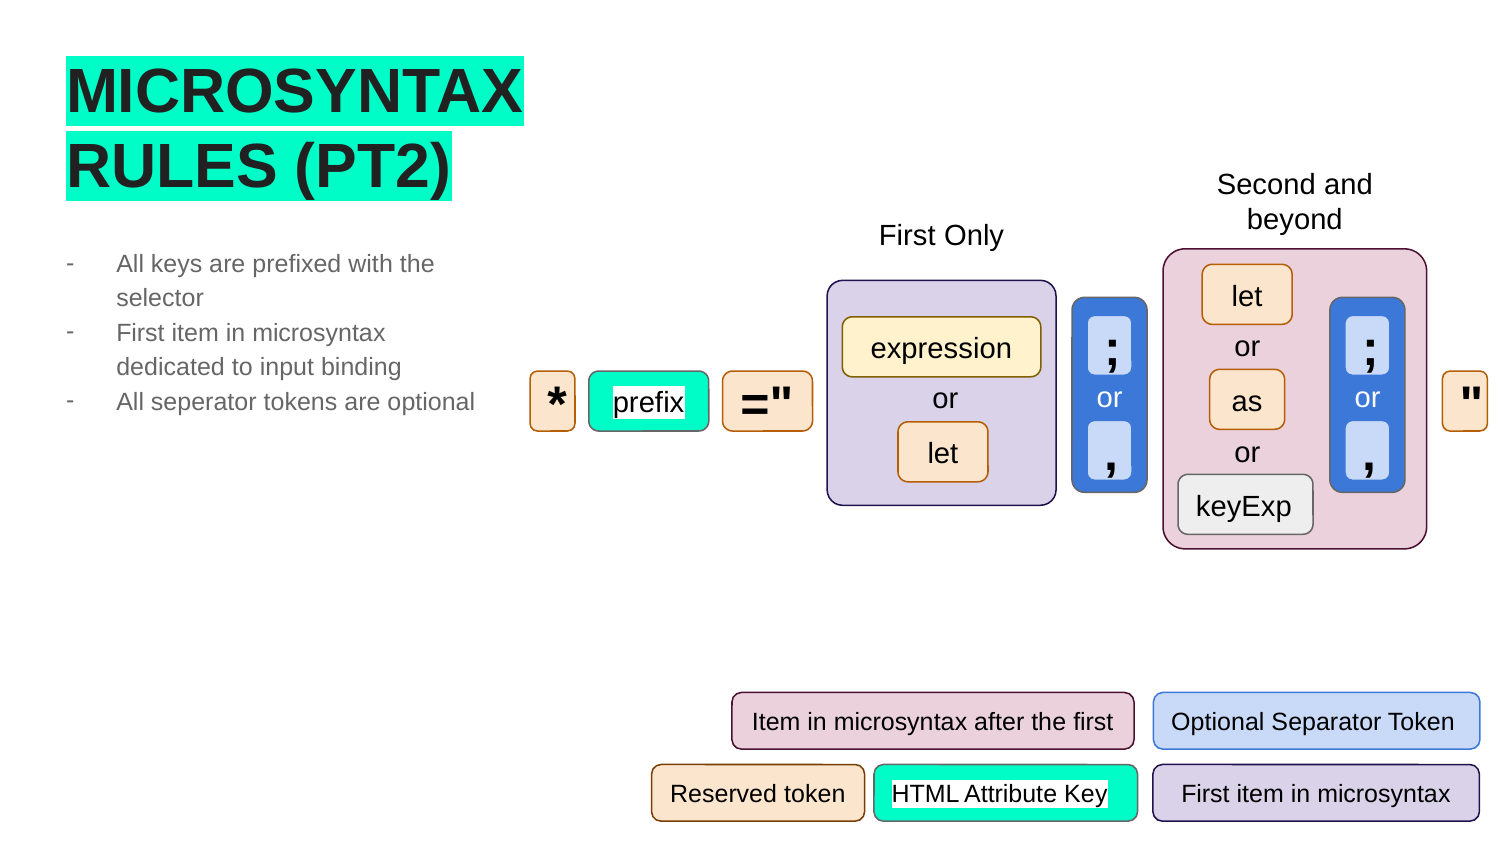

# MICROSYNTAX RULES (PT2)
Second and beyond
First Only
All keys are prefixed with the selector
First item in microsyntax dedicated to input binding
All seperator tokens are optional

let

or
;
;
expression
or
or
or
as
*
prefix
="
"
or
,
,
let
keyExp
Item in microsyntax after the first
Optional Separator Token
First item in microsyntax
Reserved token
HTML Attribute Key